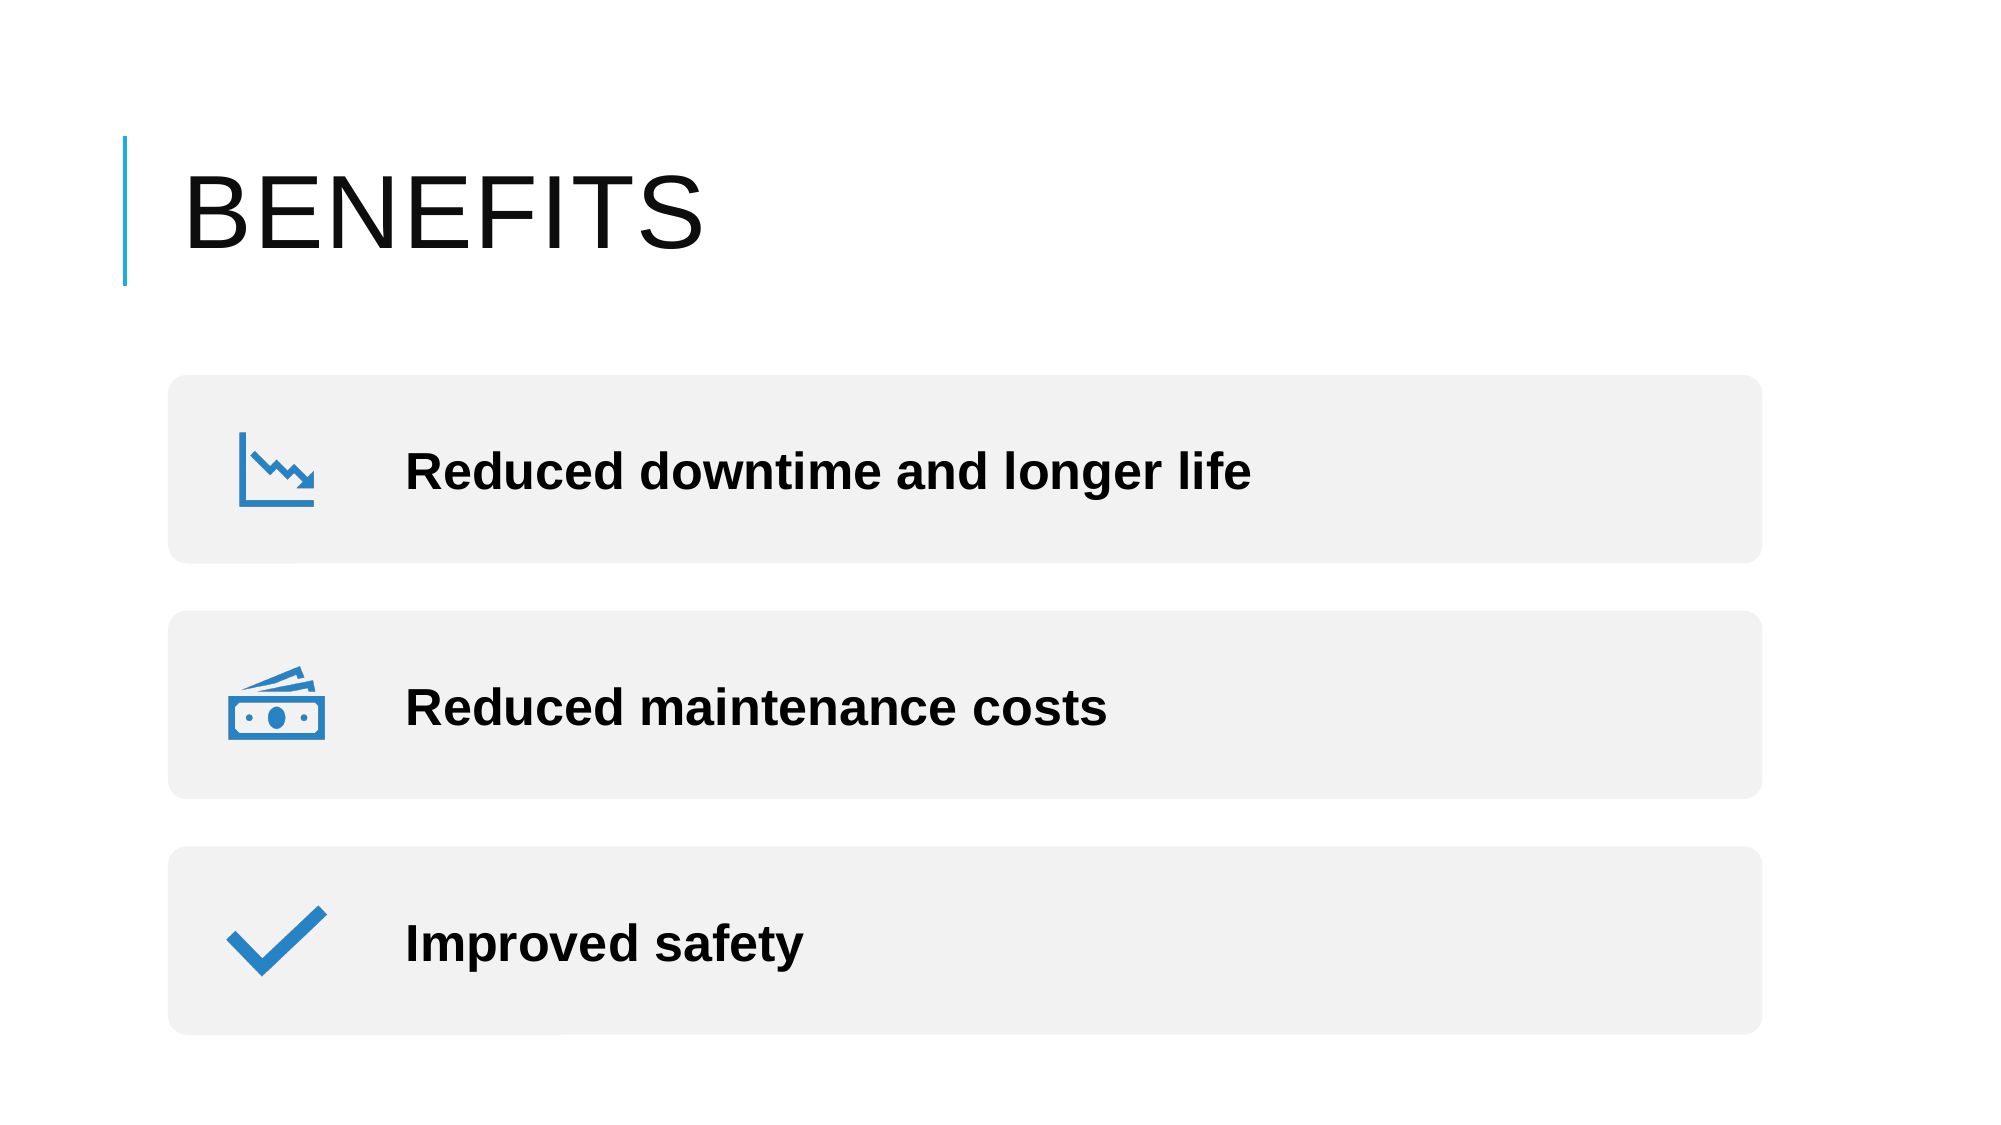

# Benefits
Reduced downtime and longer life
Reduced maintenance costs
Improved safety